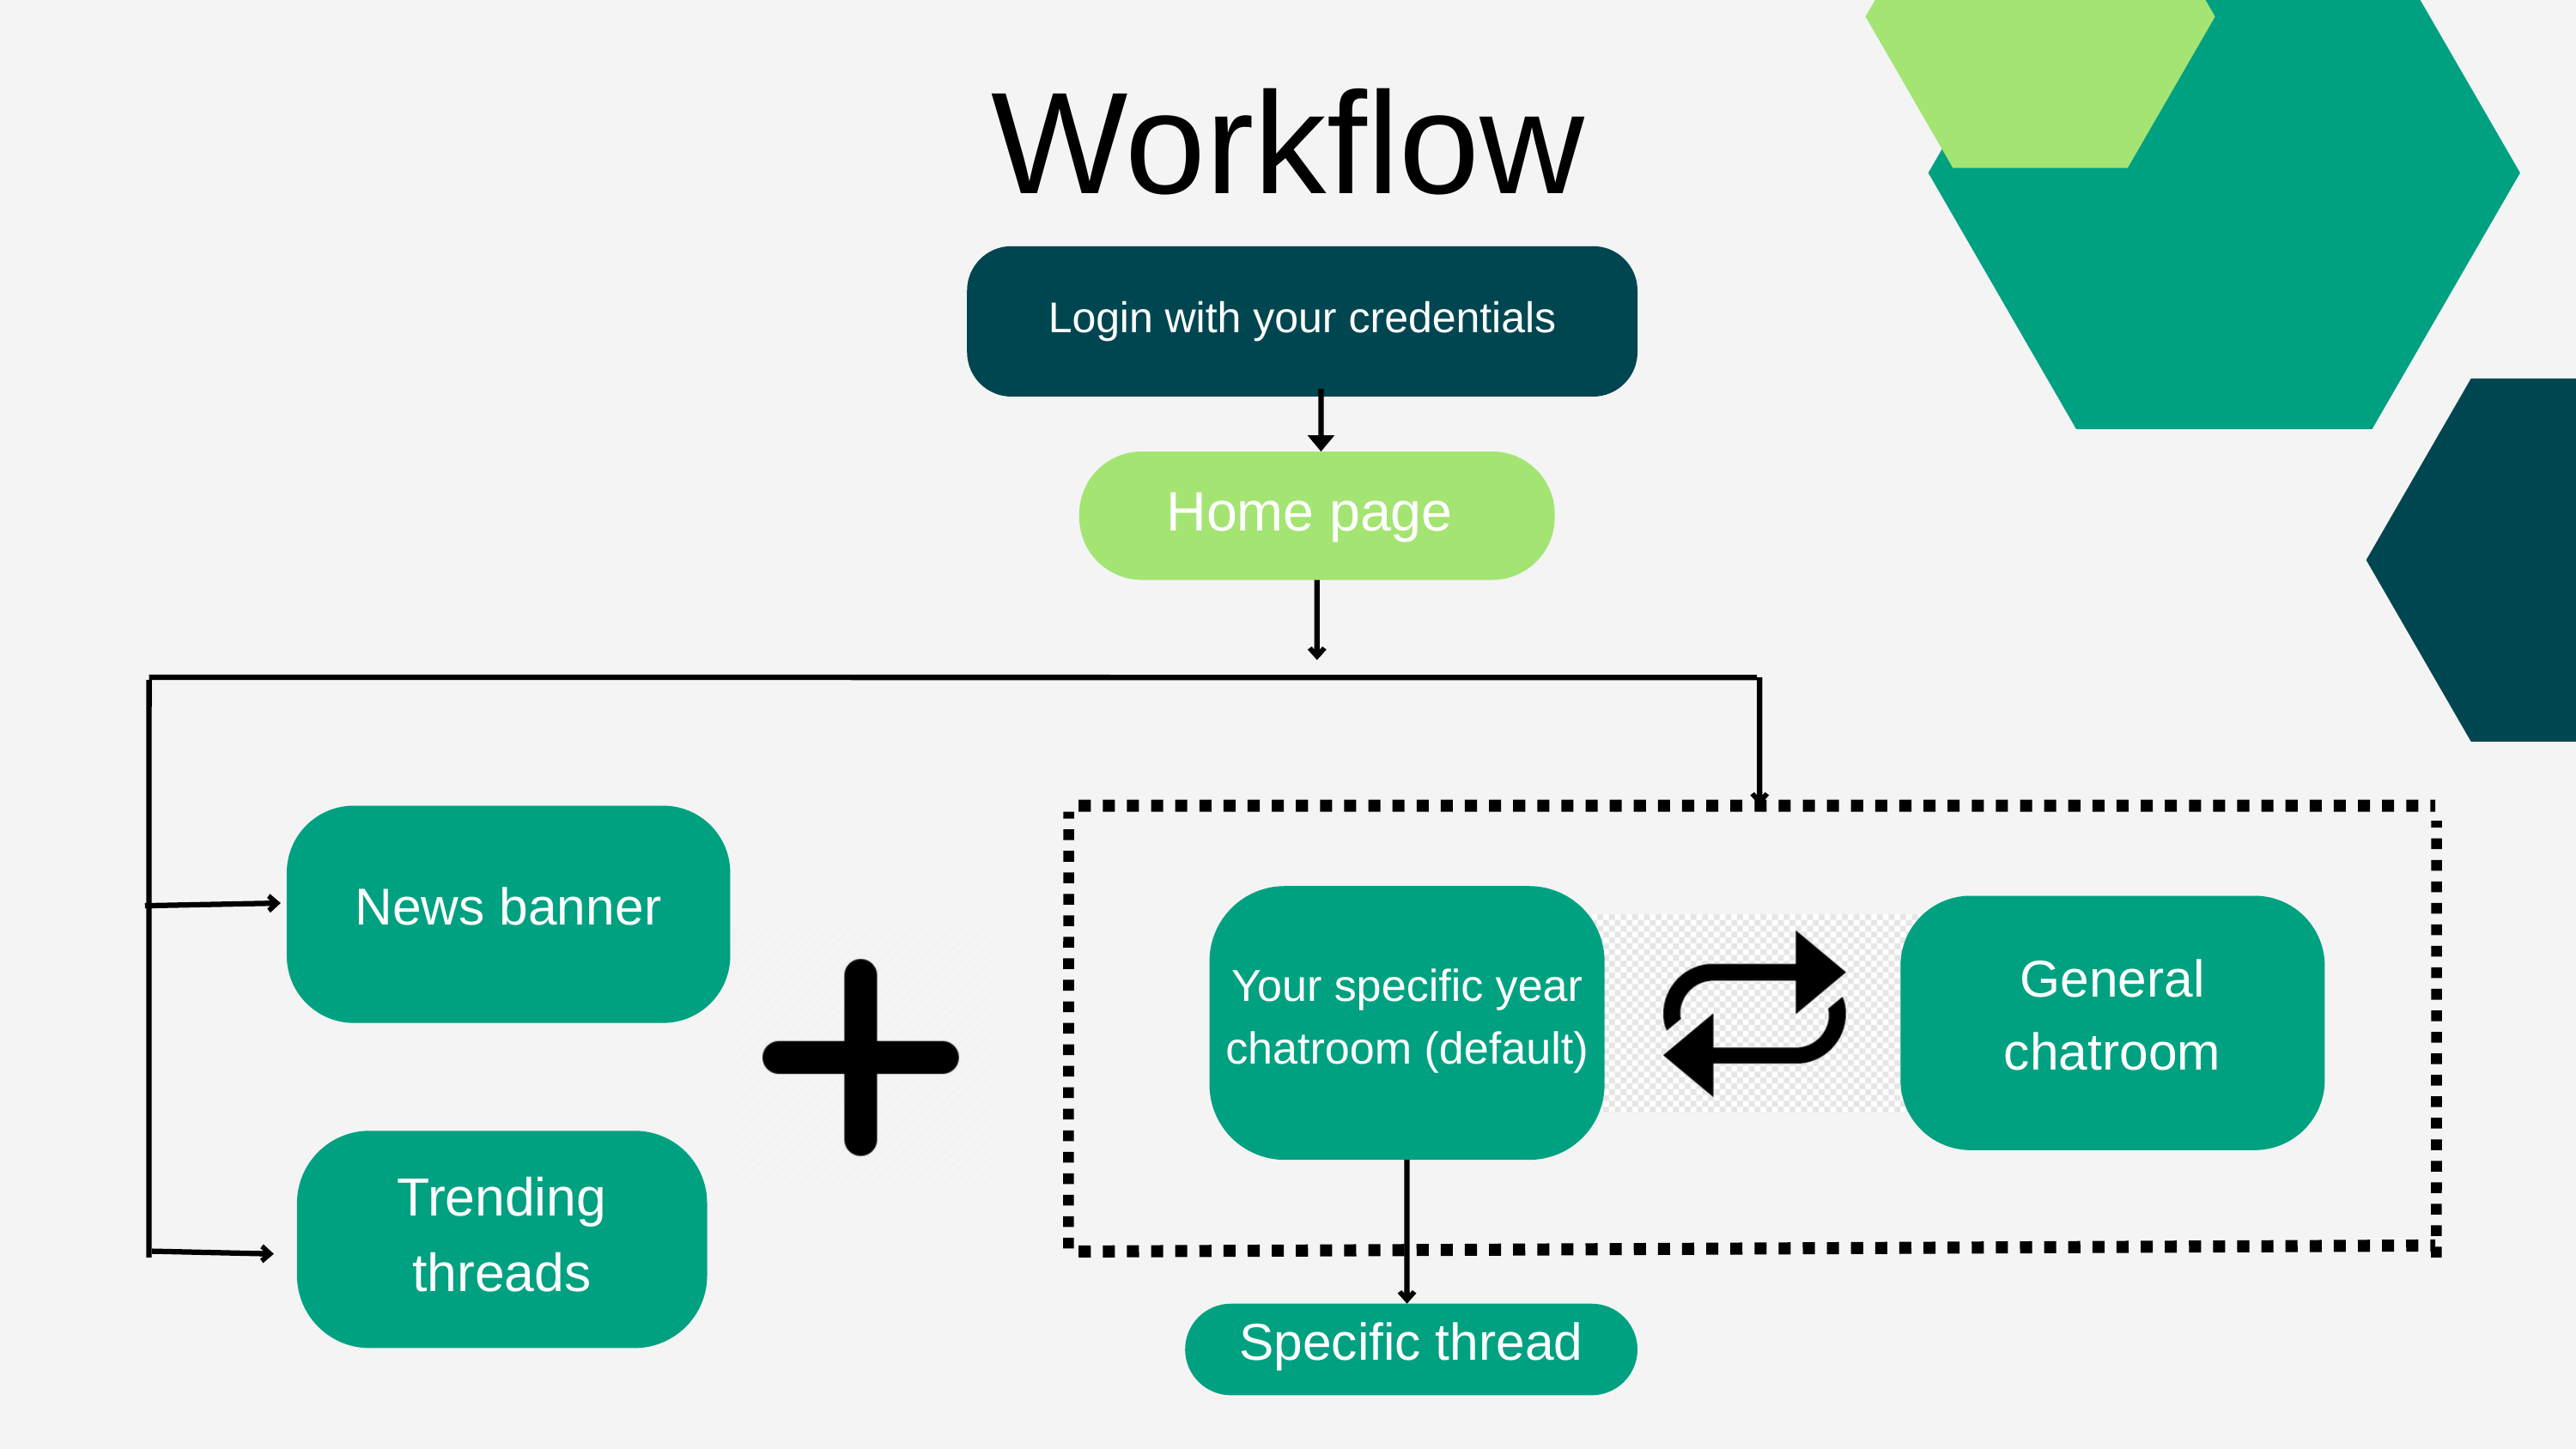

Workflow

Login with your credentials

Home page

News banner

Your specific year chatroom (default)

General chatroom

Trending threads

Specific thread